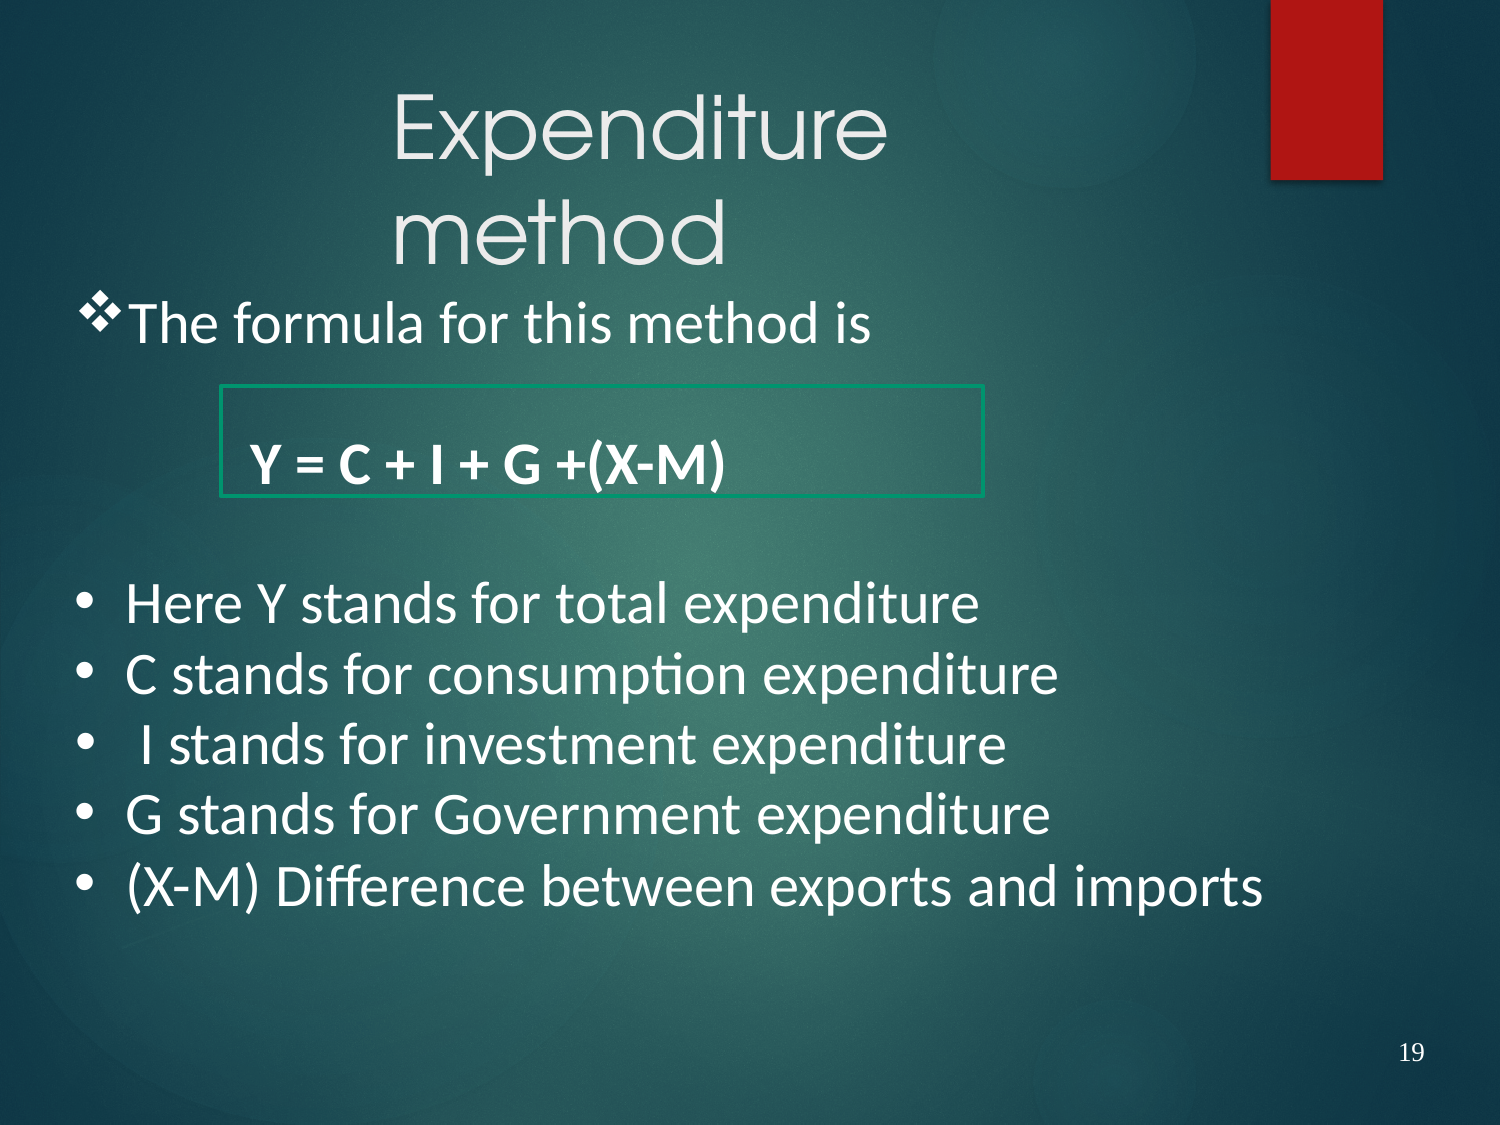

# Expenditure method
The formula for this method is
Y = C + I + G +(X-M)
Here Y stands for total expenditure
C stands for consumption expenditure
I stands for investment expenditure
G stands for Government expenditure
(X-M) Difference between exports and imports
19